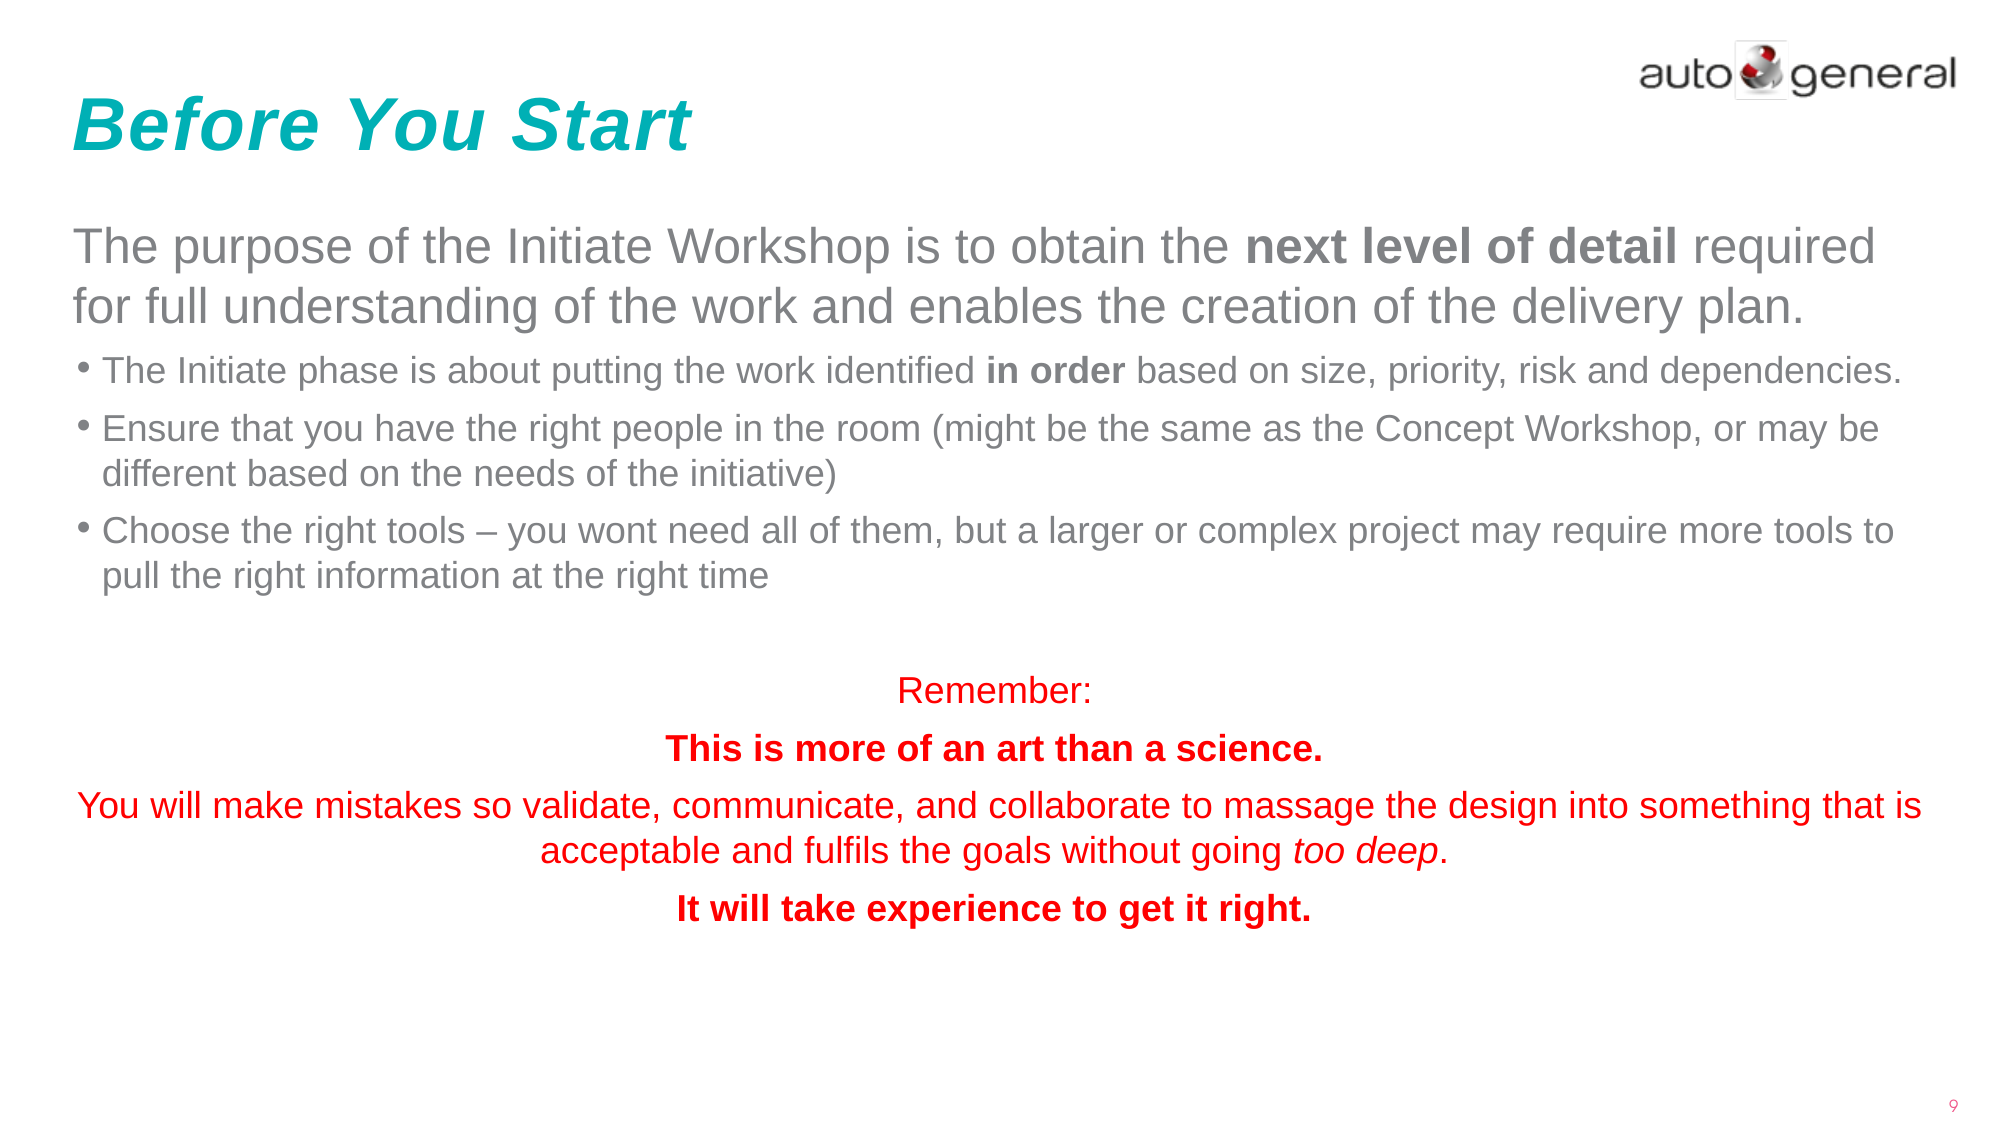

# Before You Start
The purpose of the Initiate Workshop is to obtain the next level of detail required for full understanding of the work and enables the creation of the delivery plan.
The Initiate phase is about putting the work identified in order based on size, priority, risk and dependencies.
Ensure that you have the right people in the room (might be the same as the Concept Workshop, or may be different based on the needs of the initiative)
Choose the right tools – you wont need all of them, but a larger or complex project may require more tools to pull the right information at the right time

Remember:
This is more of an art than a science.
You will make mistakes so validate, communicate, and collaborate to massage the design into something that is acceptable and fulfils the goals without going too deep.
It will take experience to get it right.